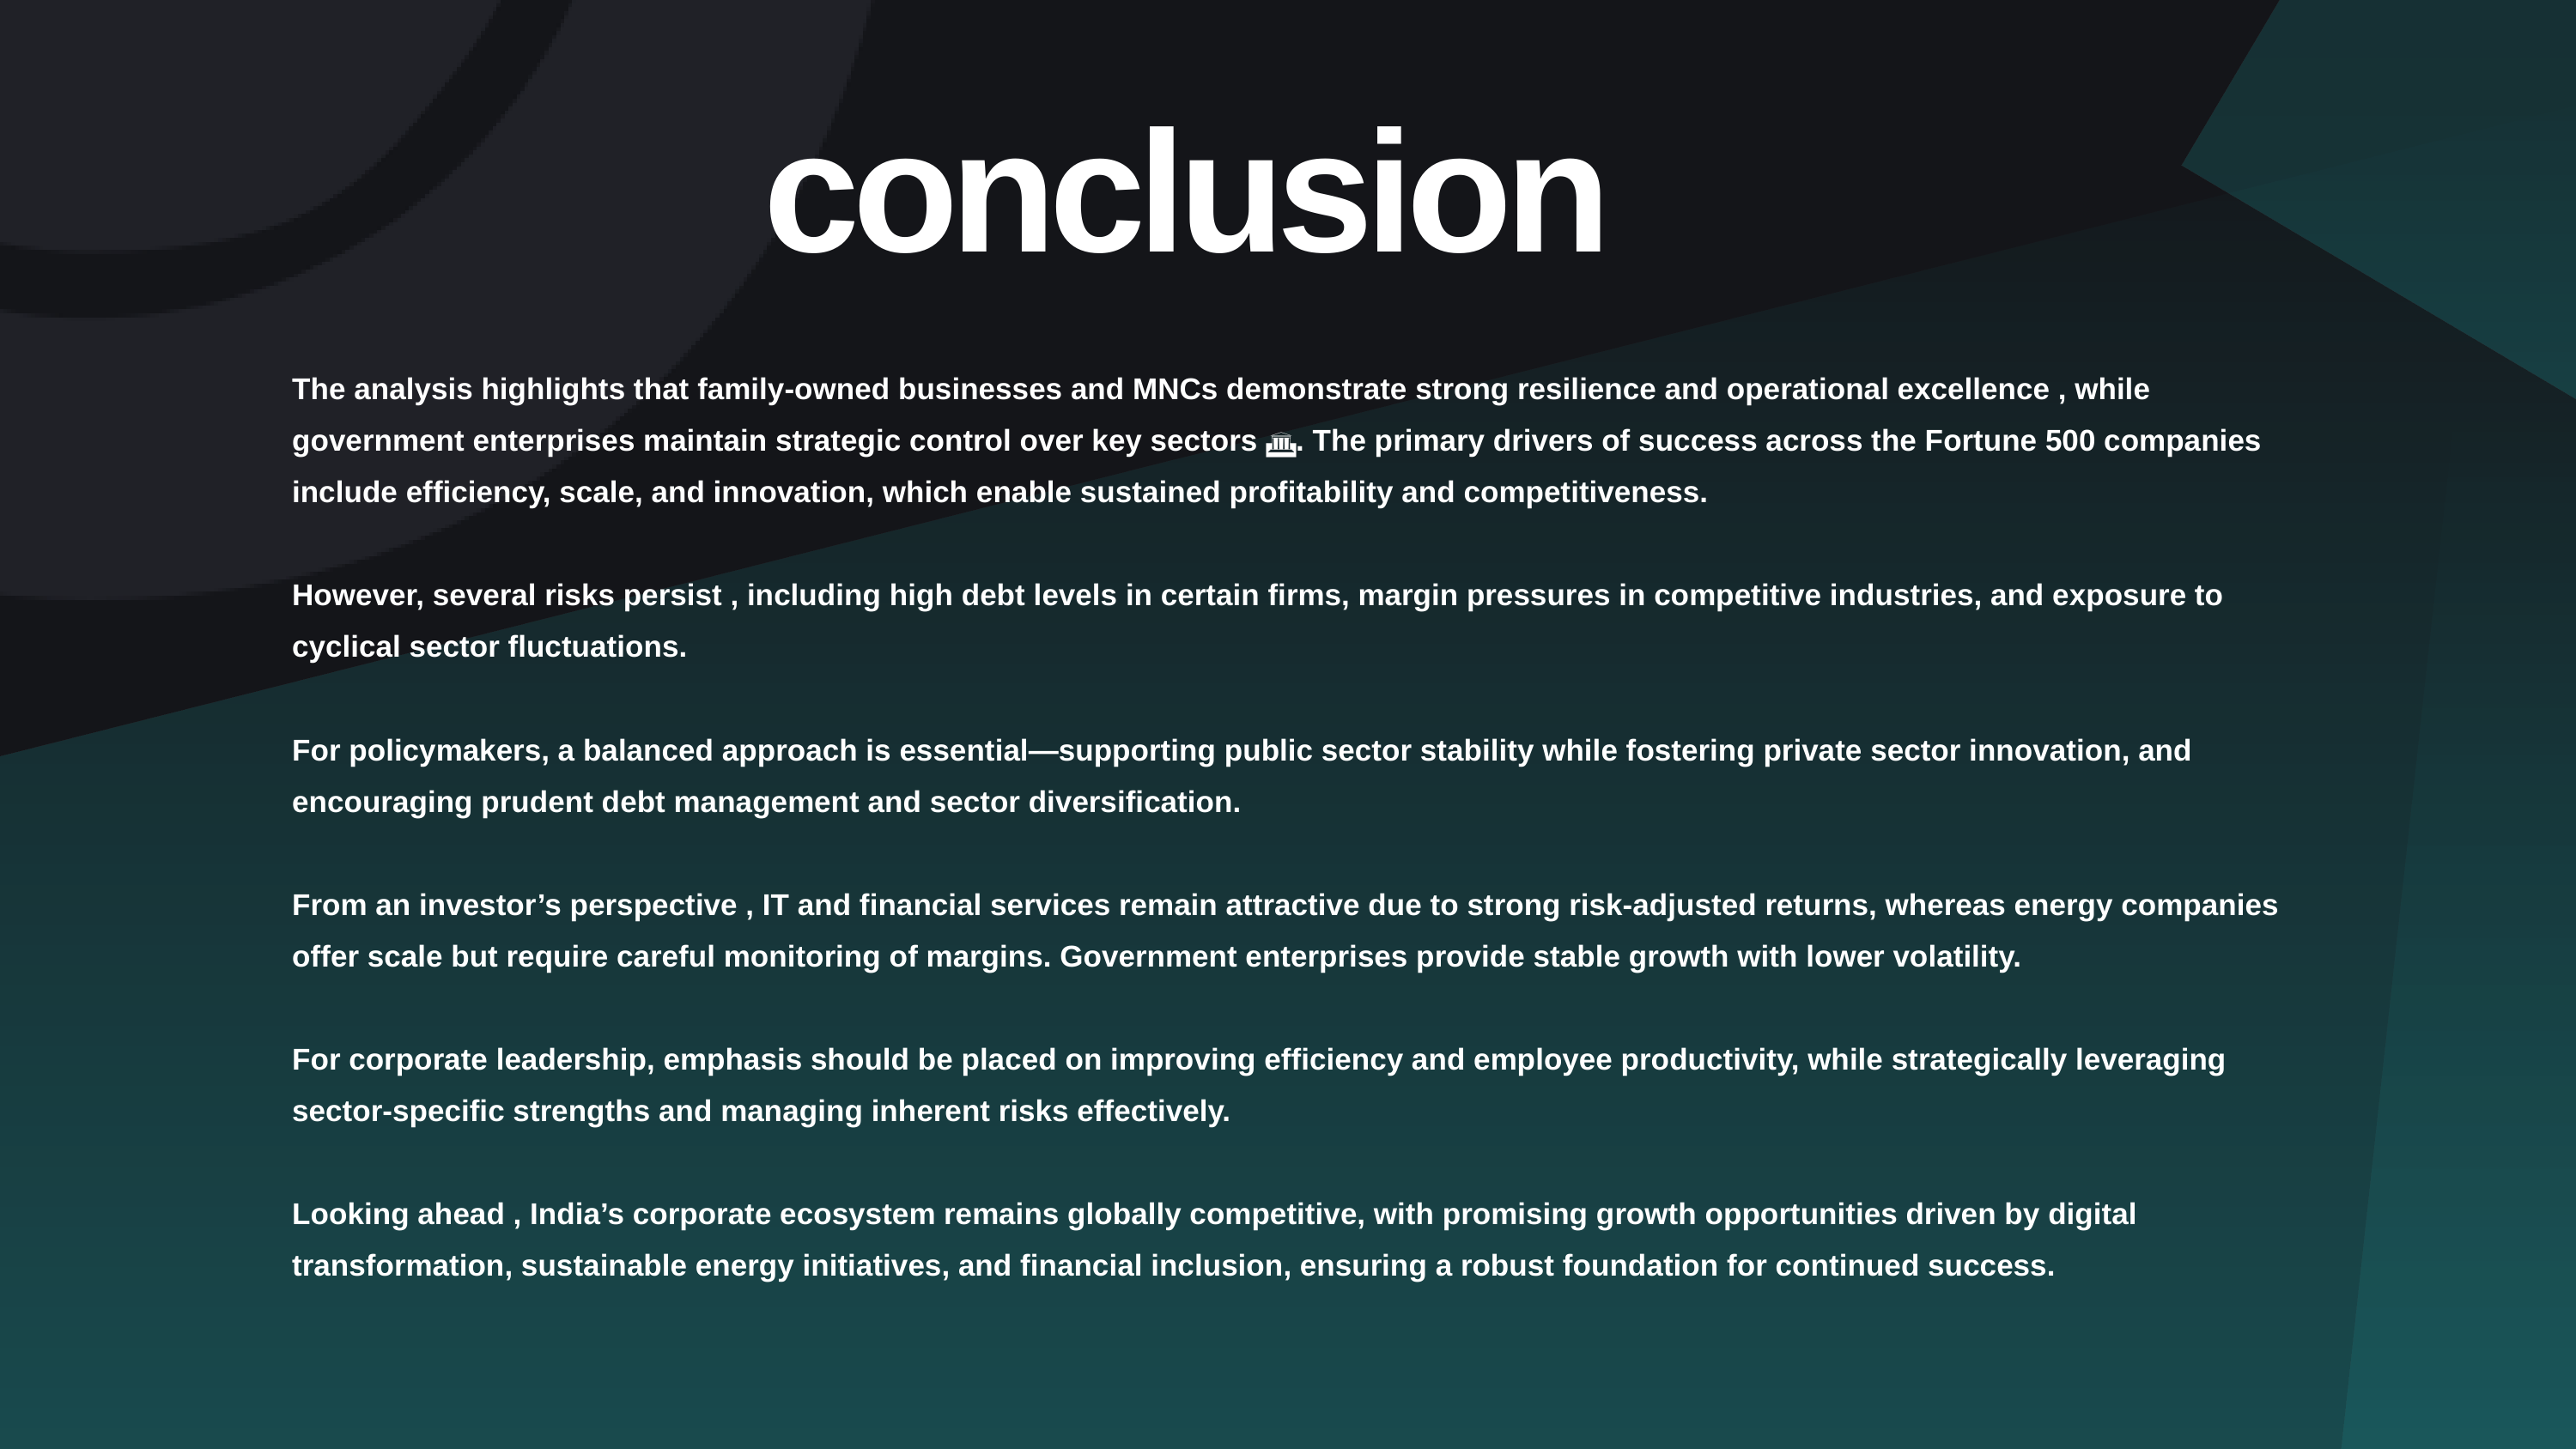

conclusion

The analysis highlights that family-owned businesses and MNCs demonstrate strong resilience and operational excellence , while government enterprises maintain strategic control over key sectors 🏛️. The primary drivers of success across the Fortune 500 companies include efficiency, scale, and innovation, which enable sustained profitability and competitiveness.

However, several risks persist , including high debt levels in certain firms, margin pressures in competitive industries, and exposure to cyclical sector fluctuations.

For policymakers, a balanced approach is essential—supporting public sector stability while fostering private sector innovation, and encouraging prudent debt management and sector diversification.

From an investor’s perspective , IT and financial services remain attractive due to strong risk-adjusted returns, whereas energy companies offer scale but require careful monitoring of margins. Government enterprises provide stable growth with lower volatility.

For corporate leadership, emphasis should be placed on improving efficiency and employee productivity, while strategically leveraging sector-specific strengths and managing inherent risks effectively.

Looking ahead , India’s corporate ecosystem remains globally competitive, with promising growth opportunities driven by digital transformation, sustainable energy initiatives, and financial inclusion, ensuring a robust foundation for continued success.